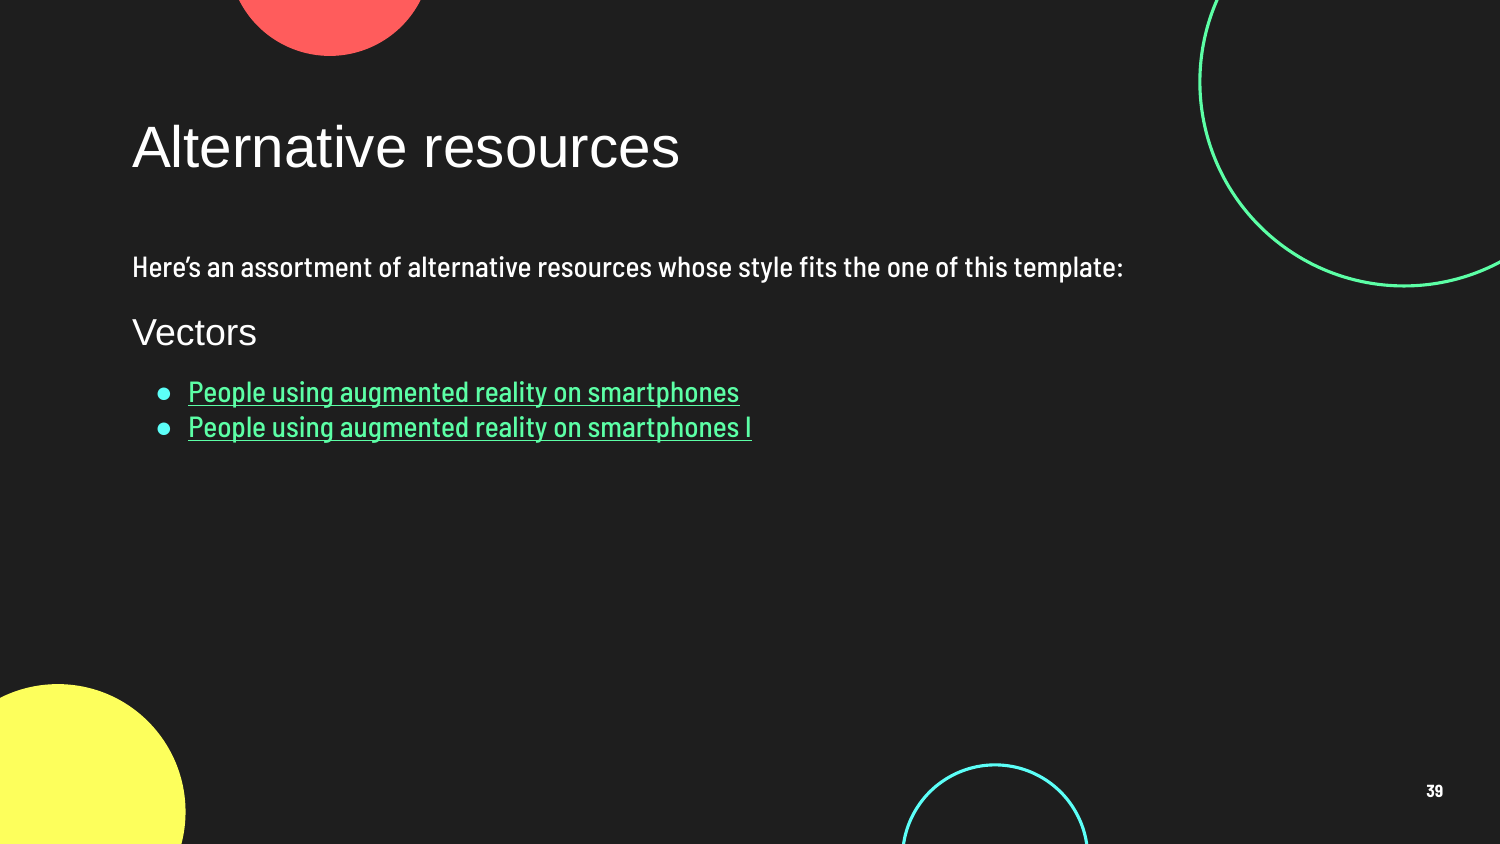

# Alternative resources
Here’s an assortment of alternative resources whose style fits the one of this template:
Vectors
People using augmented reality on smartphones
People using augmented reality on smartphones I
39